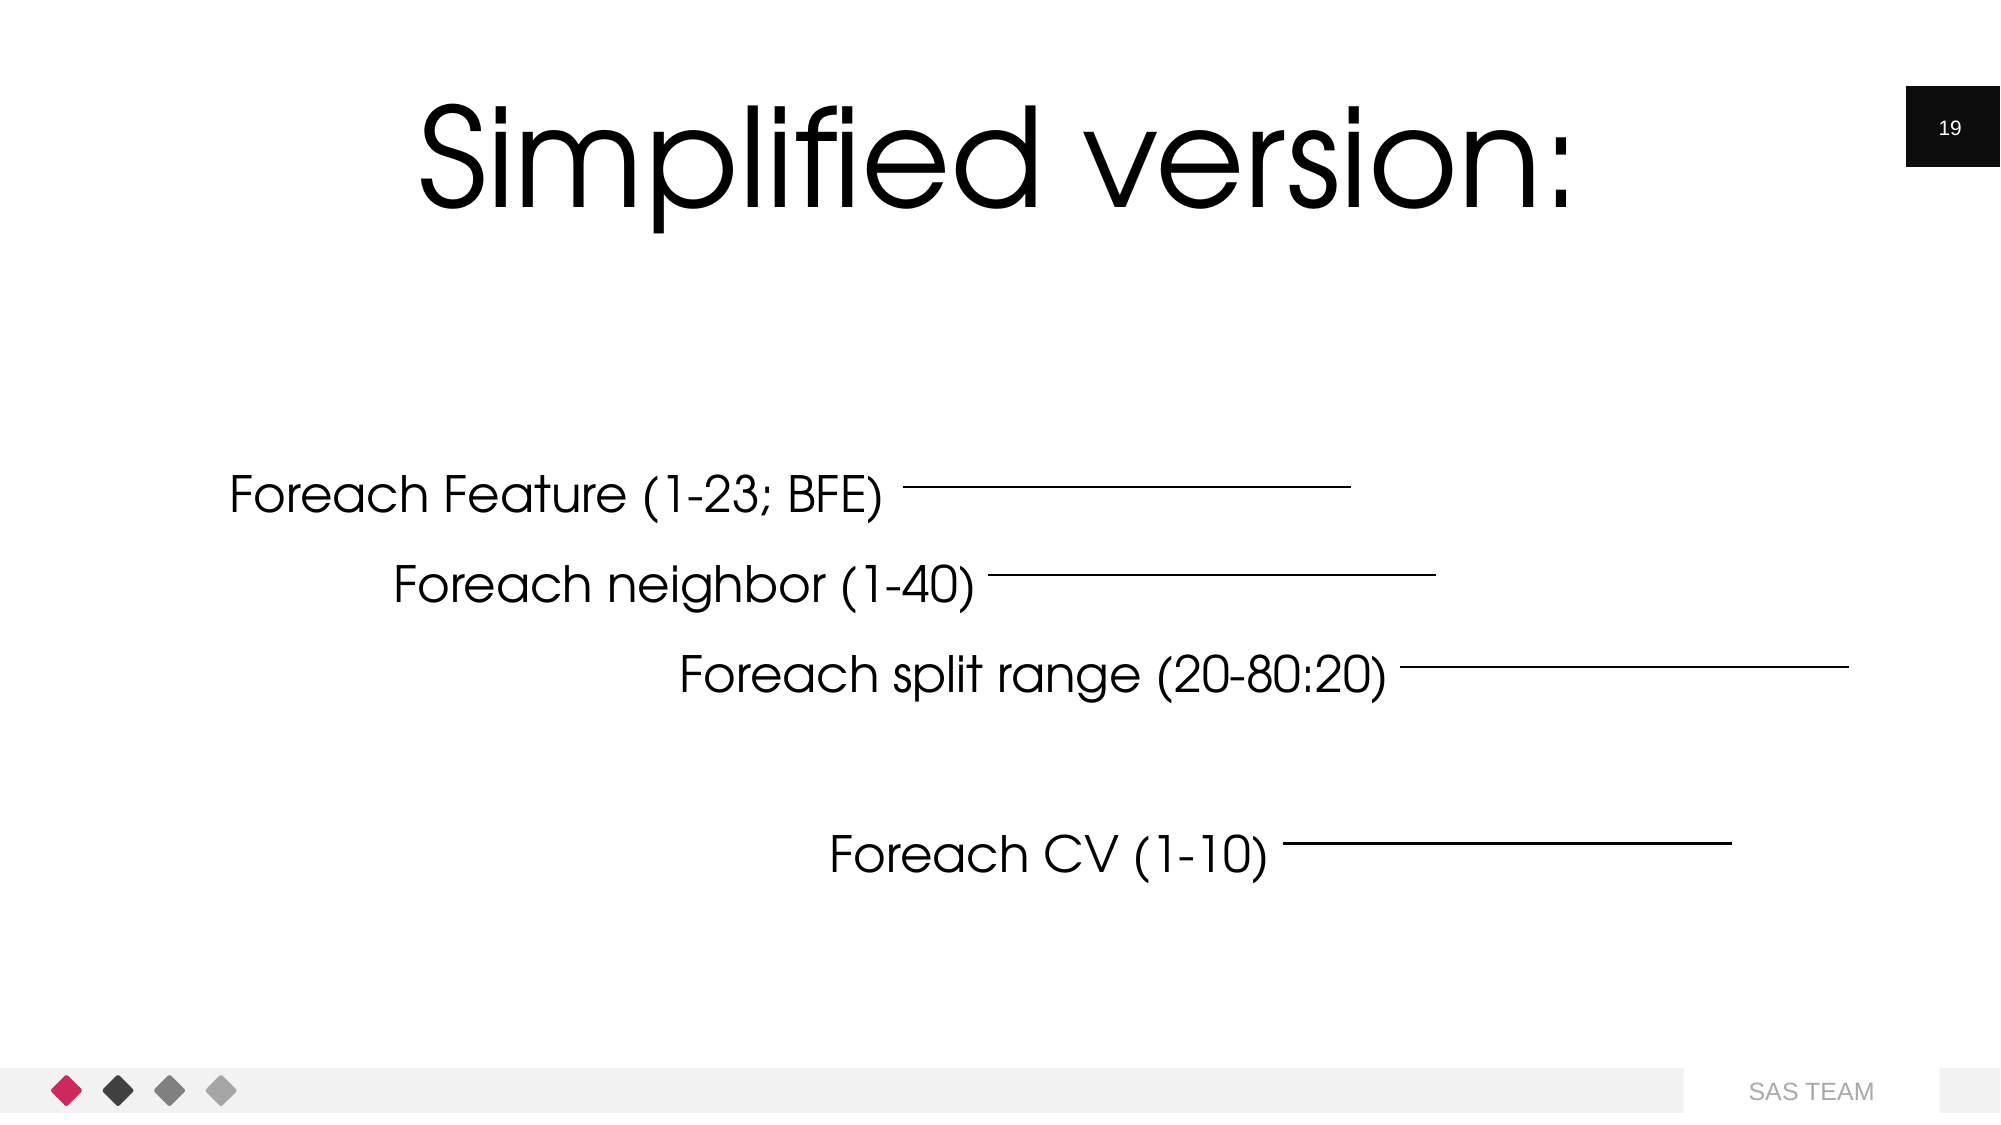

Simplified version:
19
Foreach Feature (1-23; BFE)
	 Foreach neighbor (1-40)
			Foreach split range (20-80:20)

				Foreach CV (1-10)
SAS TEAM